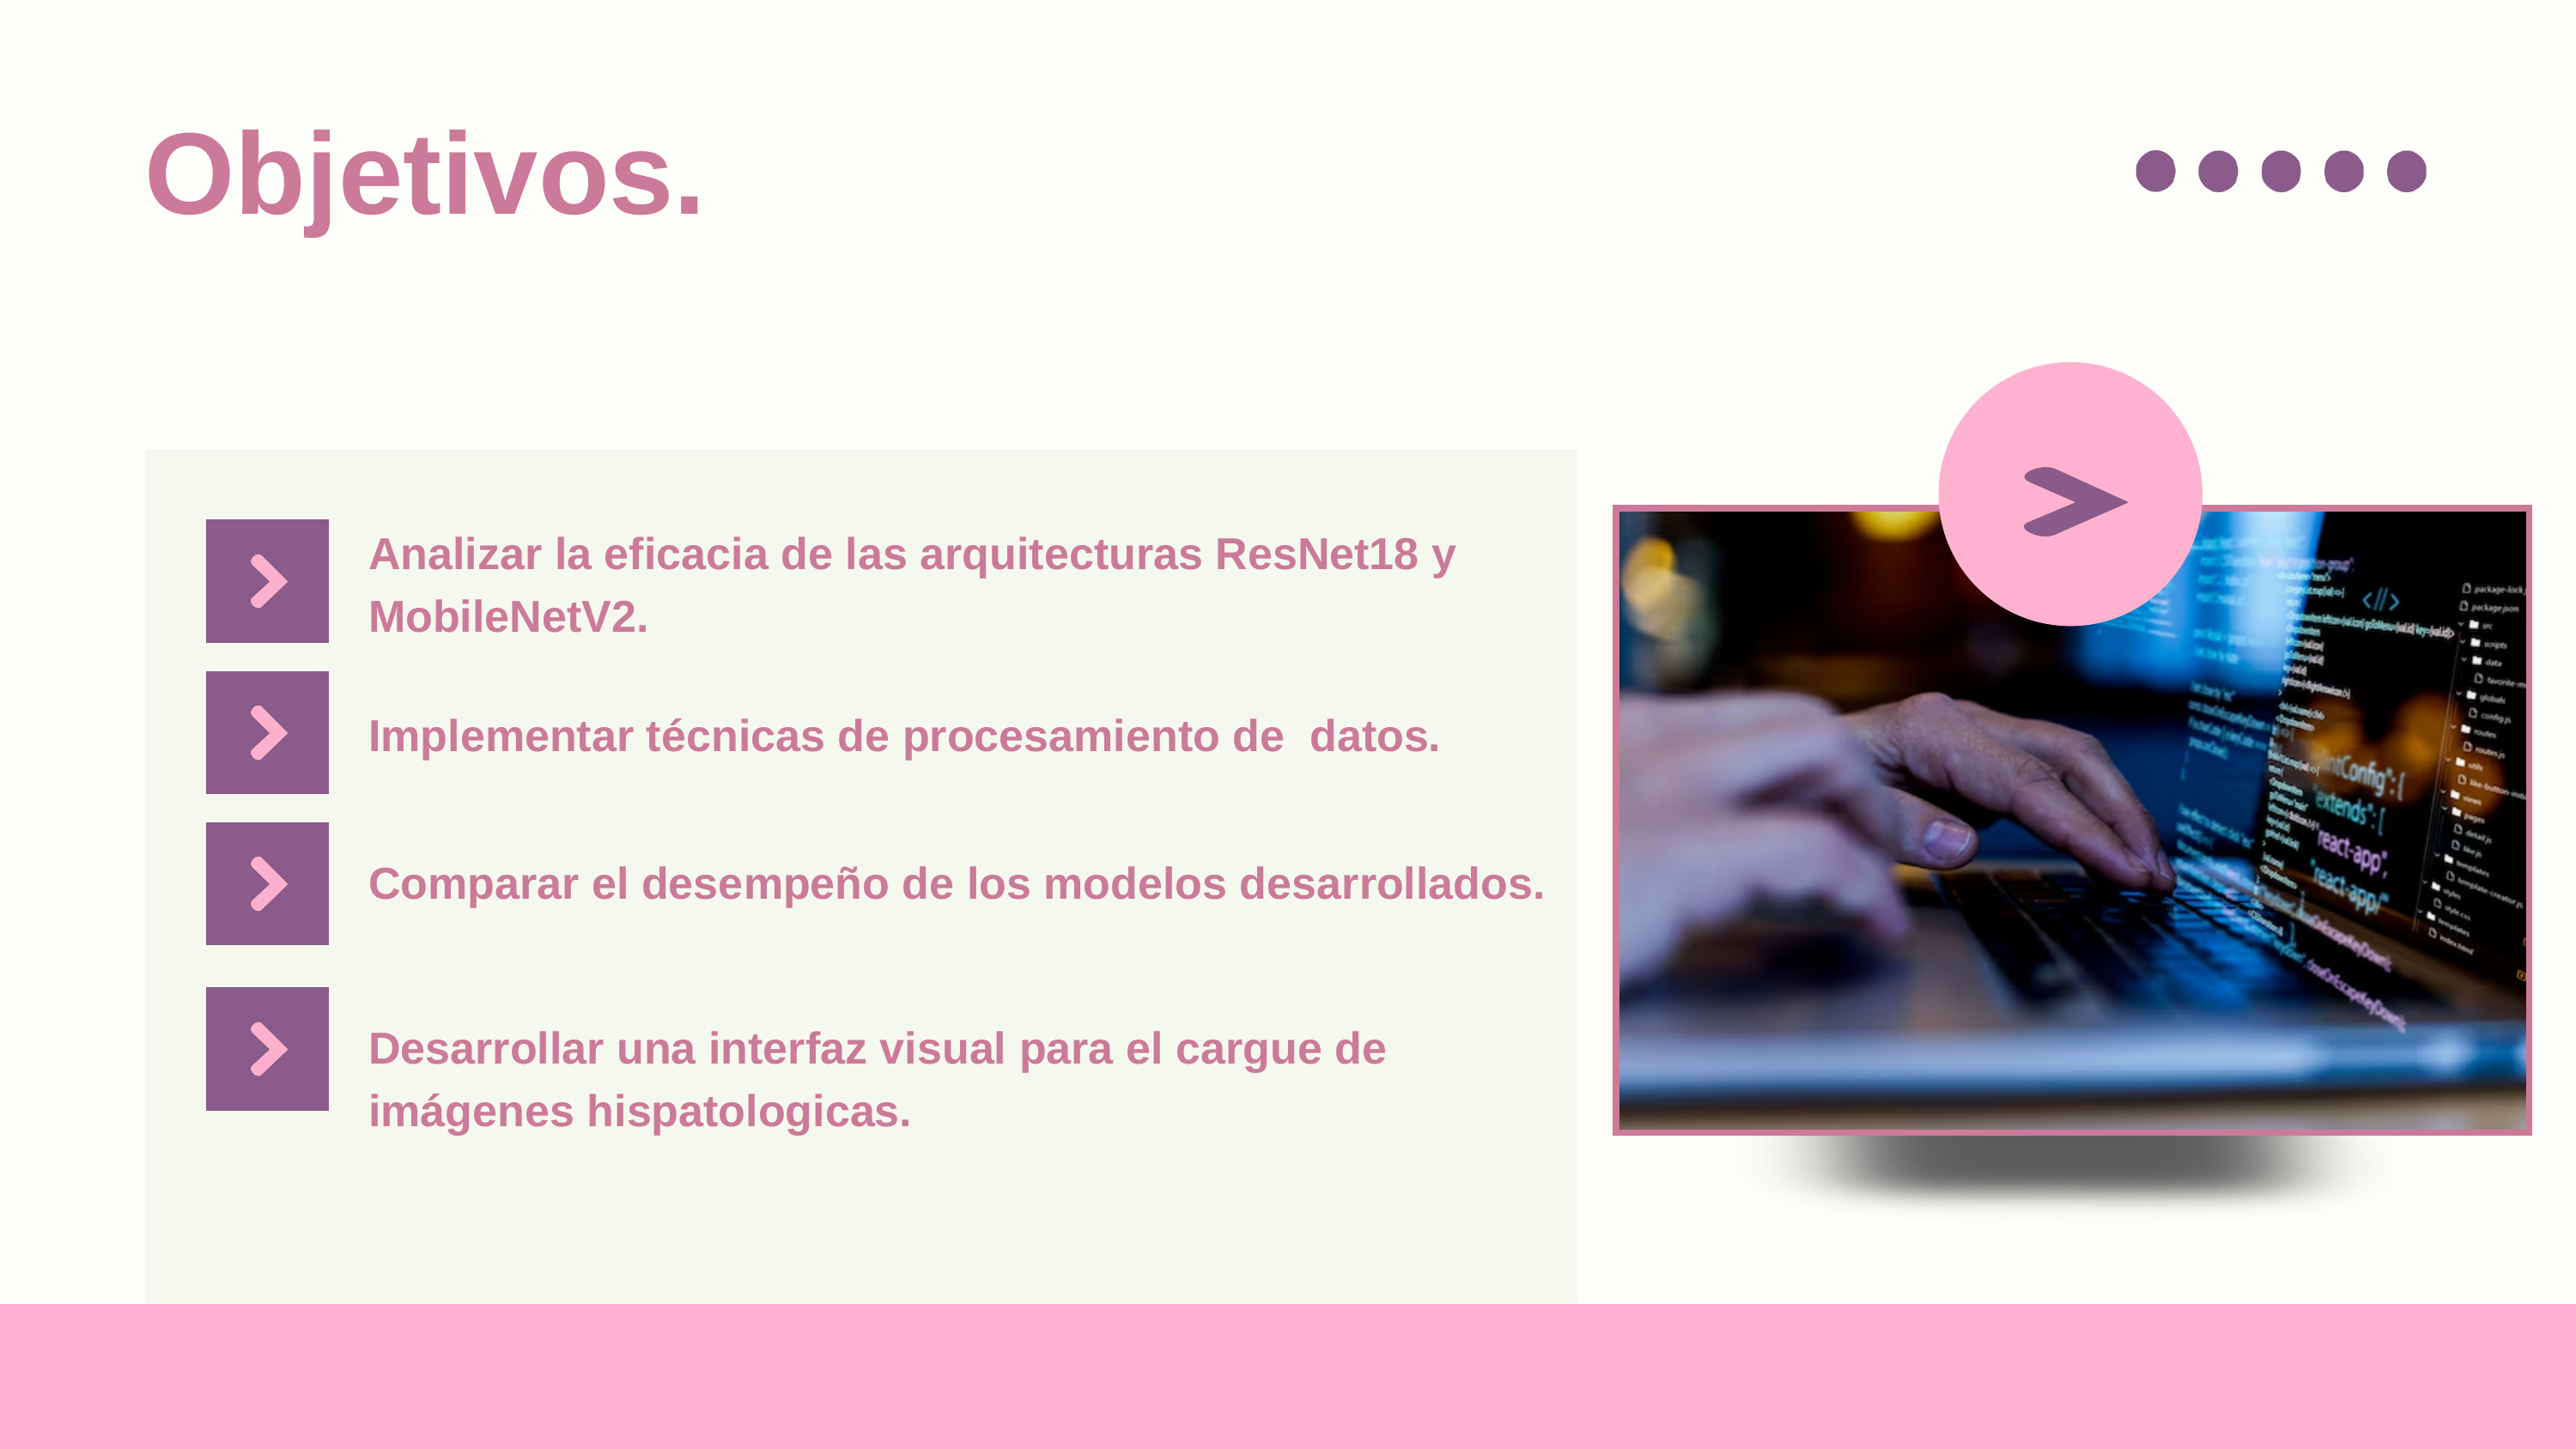

Objetivos.

Analizar la eficacia de las arquitecturas ResNet18 y MobileNetV2.

Implementar técnicas de procesamiento de  datos.

Comparar el desempeño de los modelos desarrollados.

Desarrollar una interfaz visual para el cargue de imágenes hispatologicas.